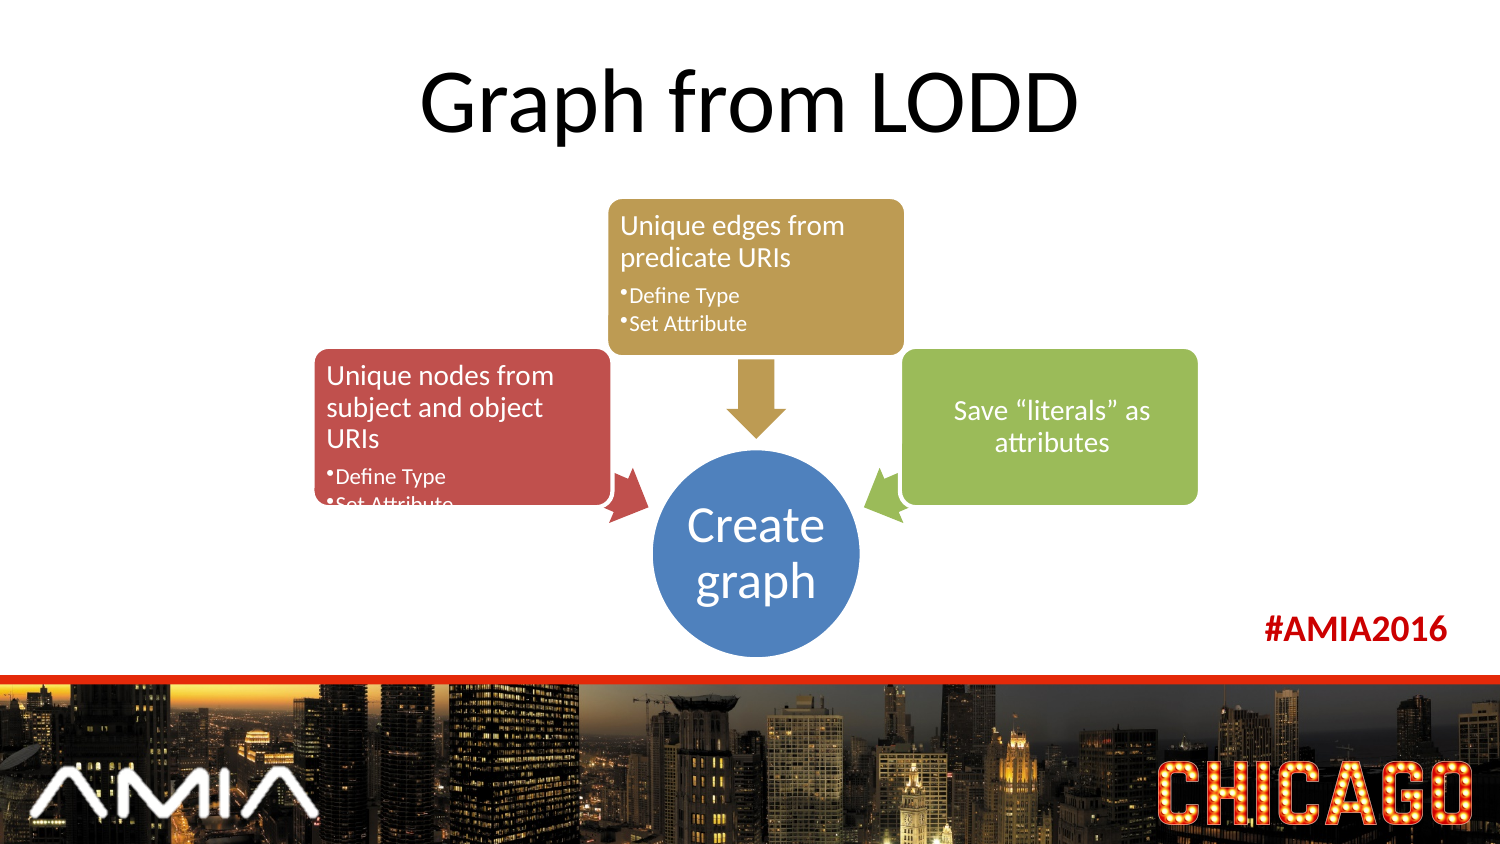

# Graph from LODD

Create graph
Unique nodes from subject and object URIs
Define Type
Set Attribute
Unique edges from predicate URIs
Define Type
Set Attribute
Save “literals” as attributes